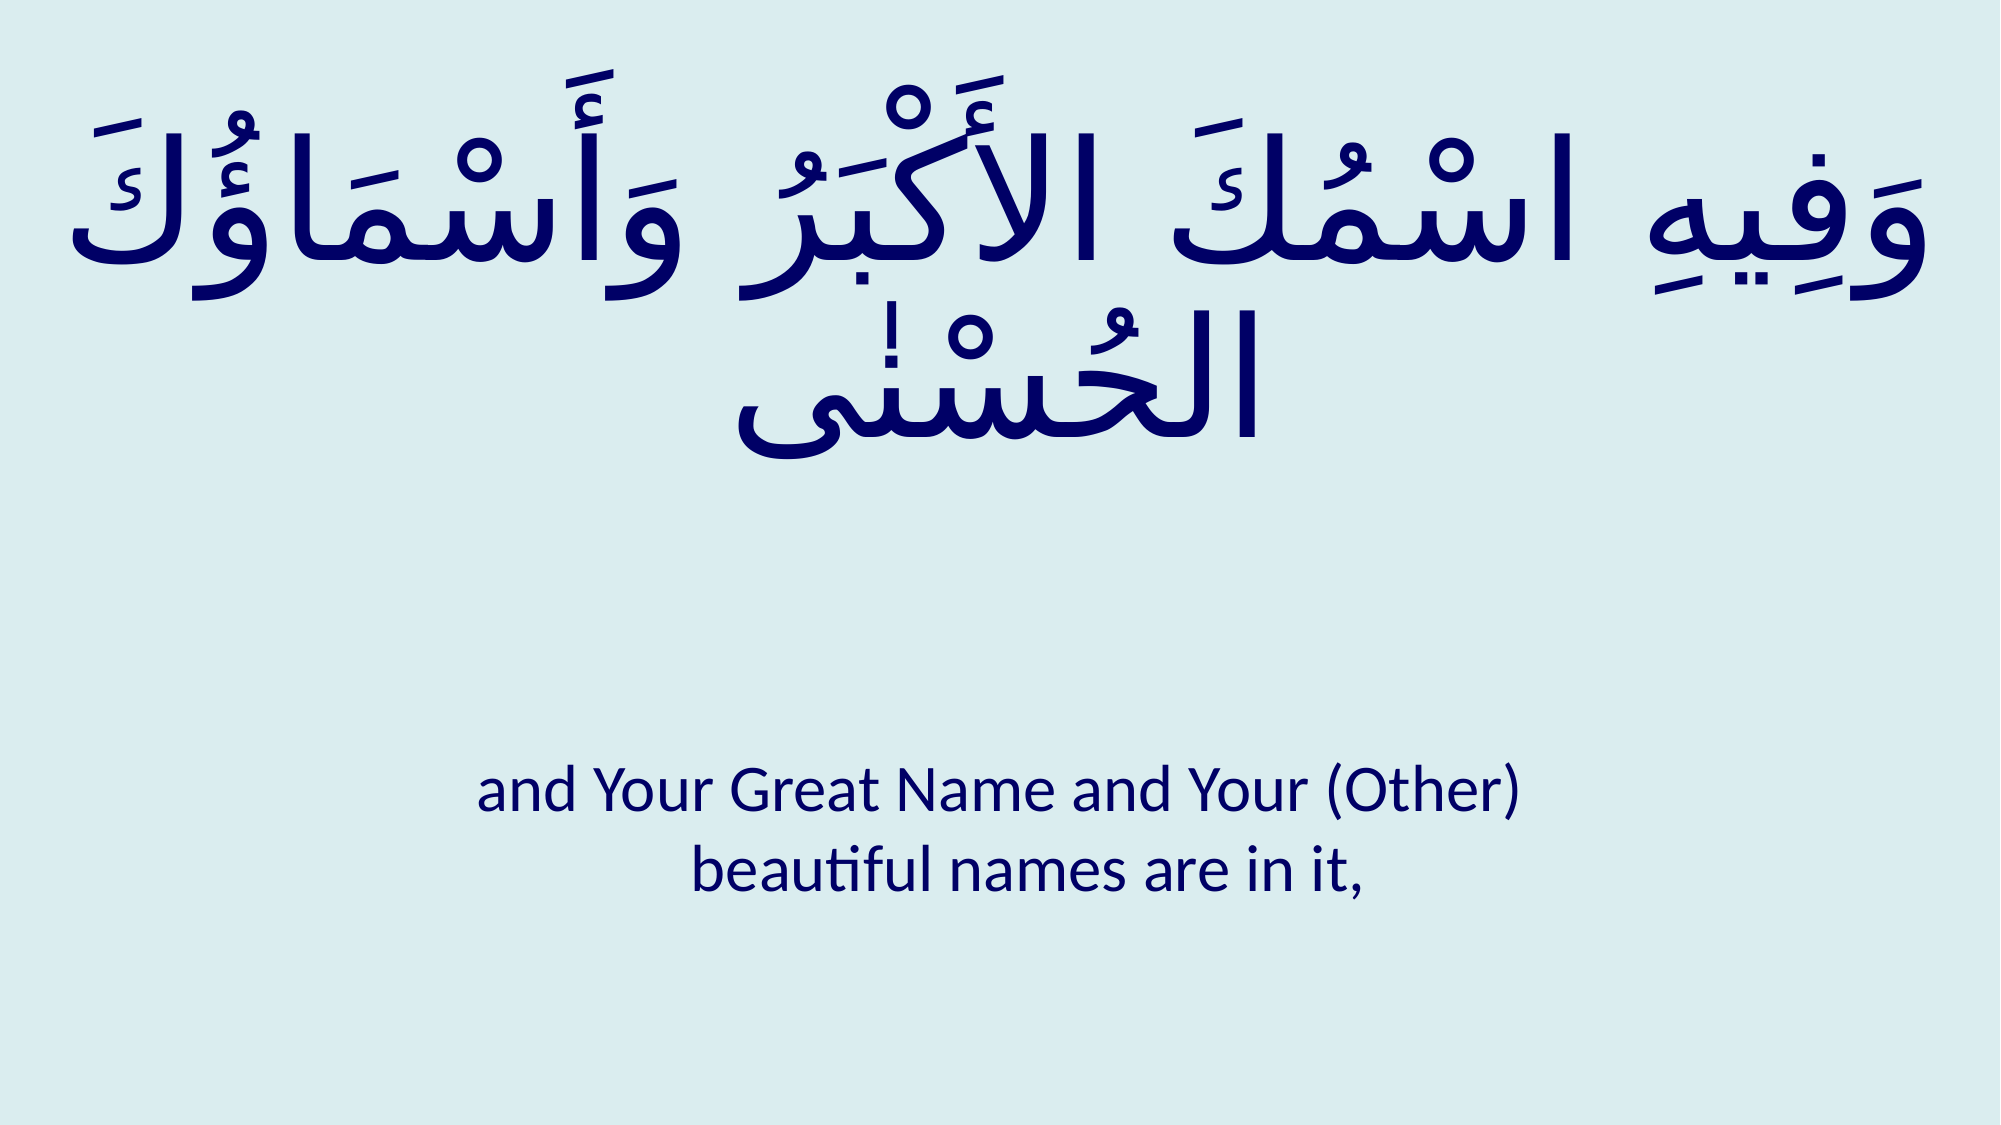

# وَفِيهِ اسْمُكَ الأَكْبَرُ وَأَسْمَاؤُكَ الحُسْنٰى
and Your Great Name and Your (Other) beautiful names are in it,